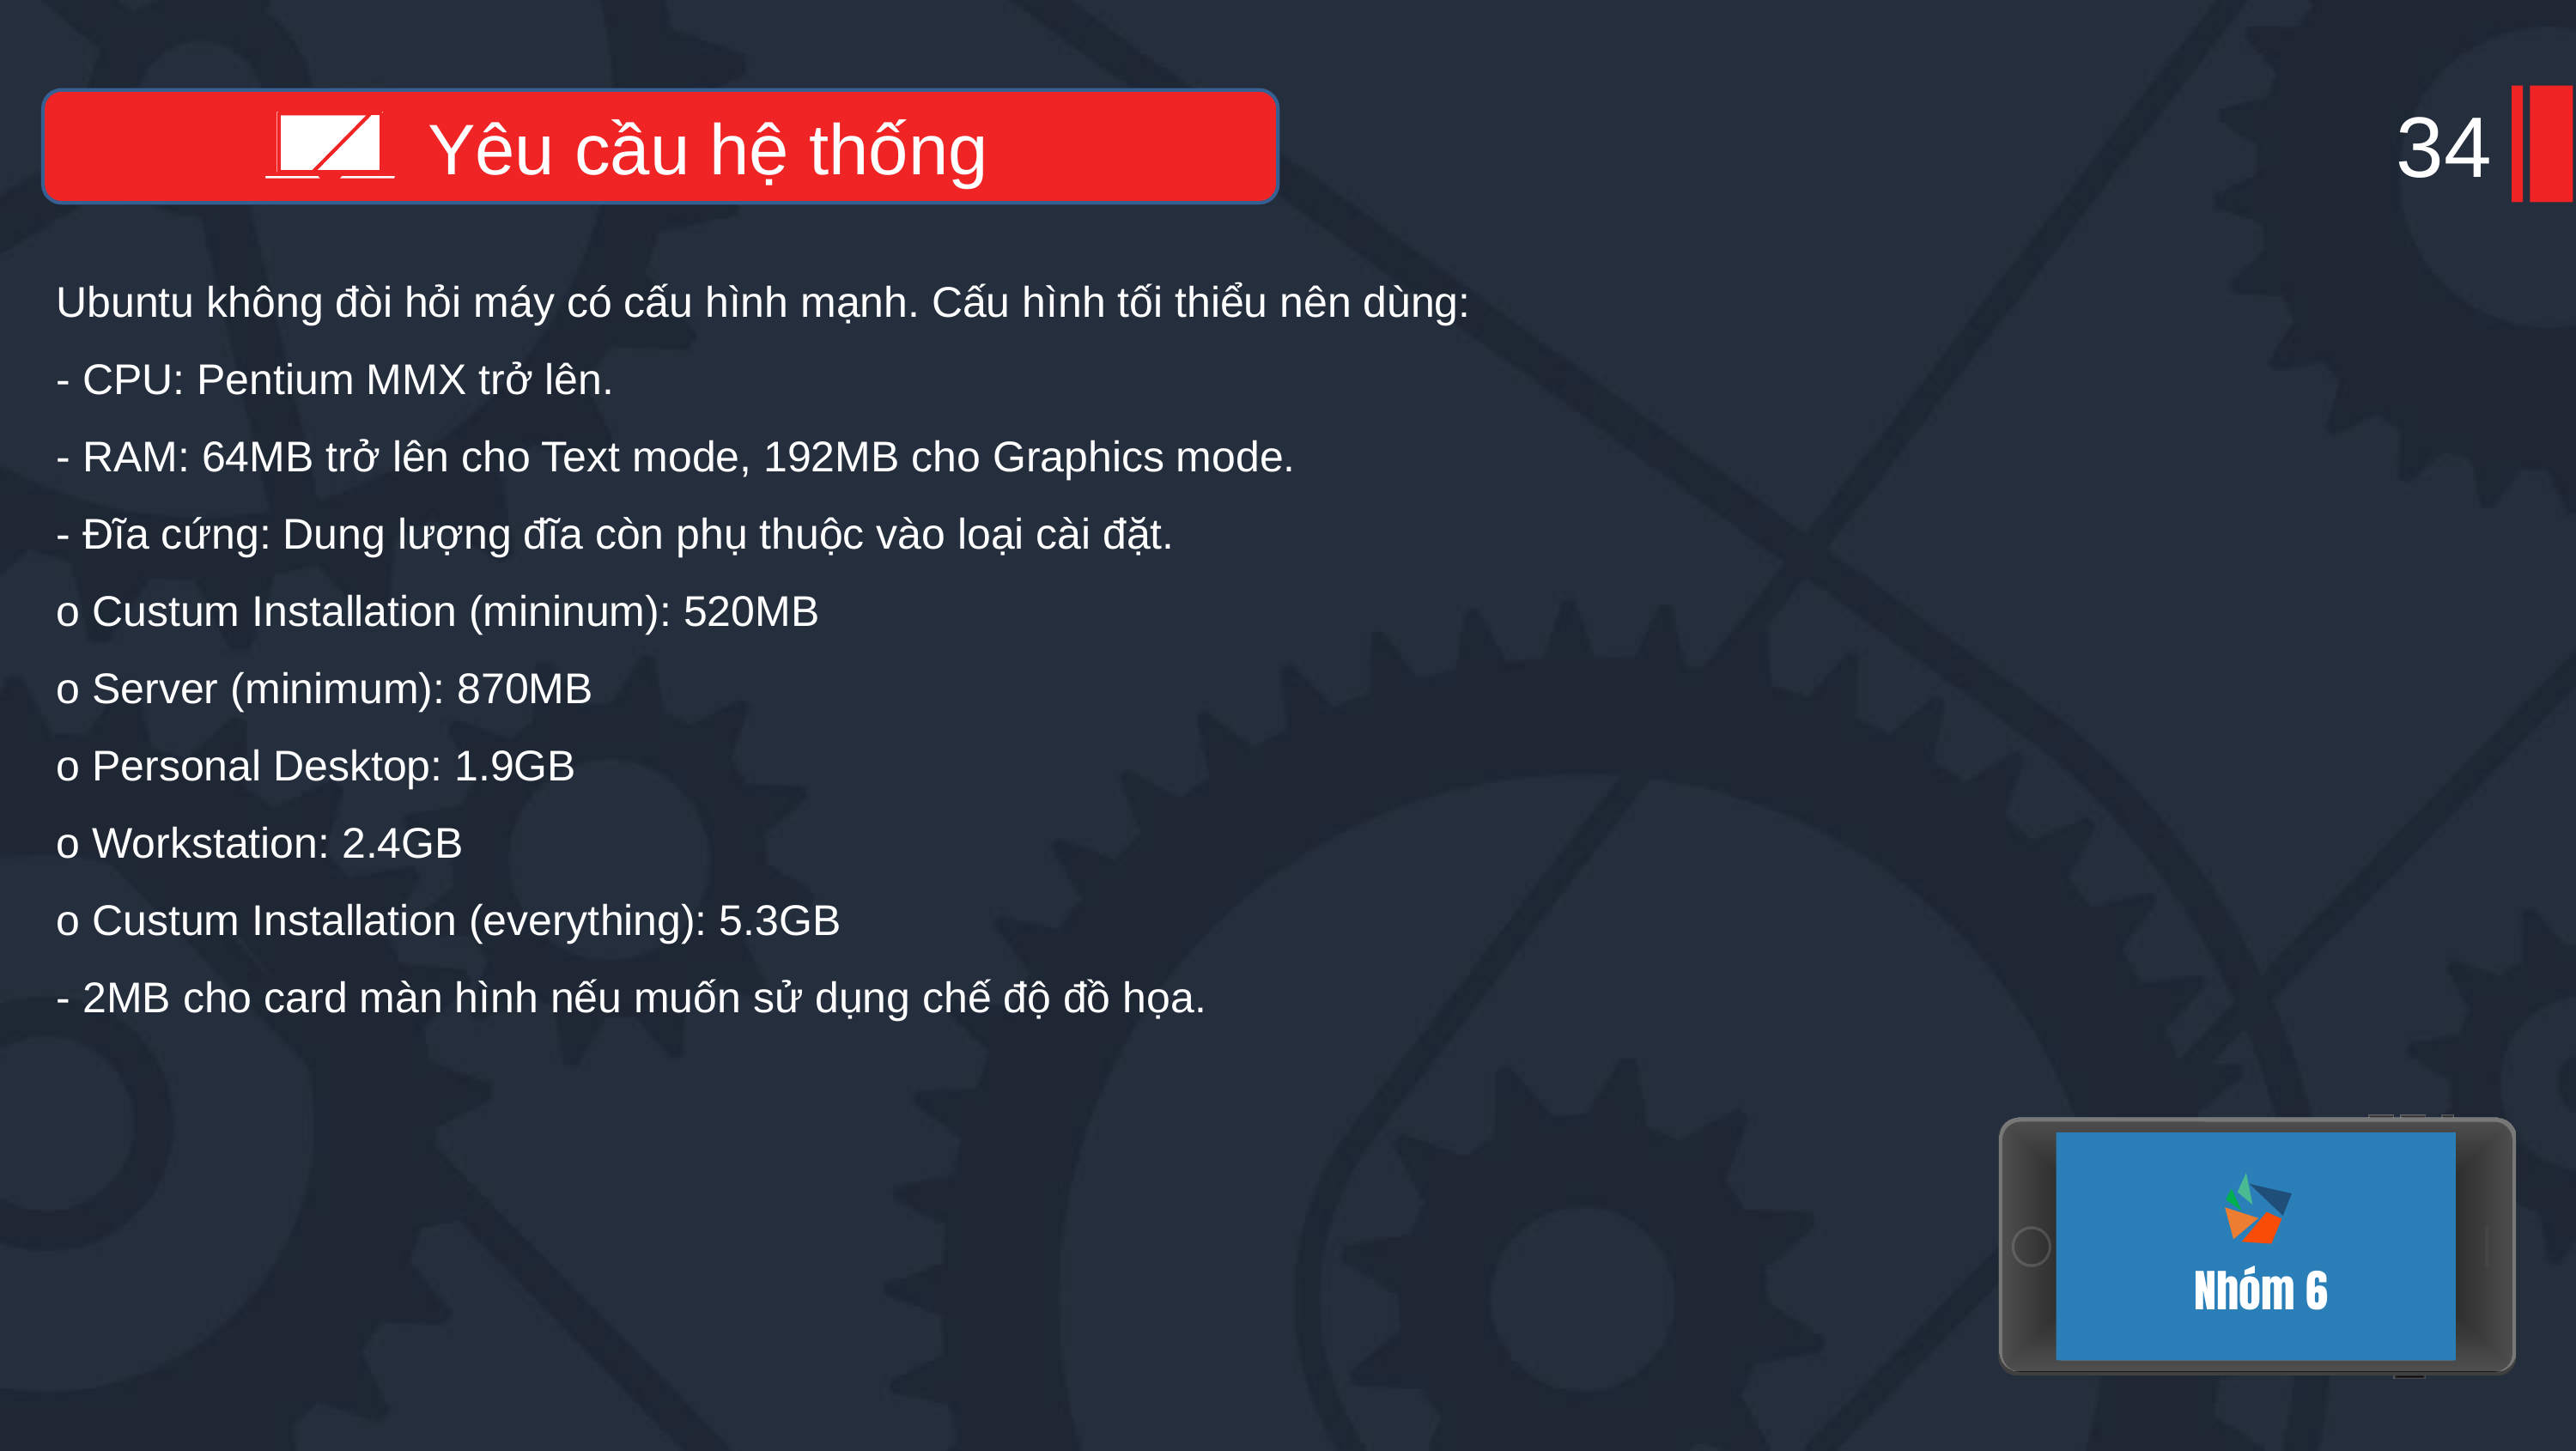

34

Yêu cầu hệ thống

Ubuntu không đòi hỏi máy có cấu hình mạnh. Cấu hình tối thiểu nên dùng:
- CPU: Pentium MMX trở lên.
- RAM: 64MB trở lên cho Text mode, 192MB cho Graphics mode.
- Đĩa cứng: Dung lượng đĩa còn phụ thuộc vào loại cài đặt.
o Custum Installation (mininum): 520MB
o Server (minimum): 870MB
o Personal Desktop: 1.9GB
o Workstation: 2.4GB
o Custum Installation (everything): 5.3GB
- 2MB cho card màn hình nếu muốn sử dụng chế độ đồ họa.

Nhóm 6